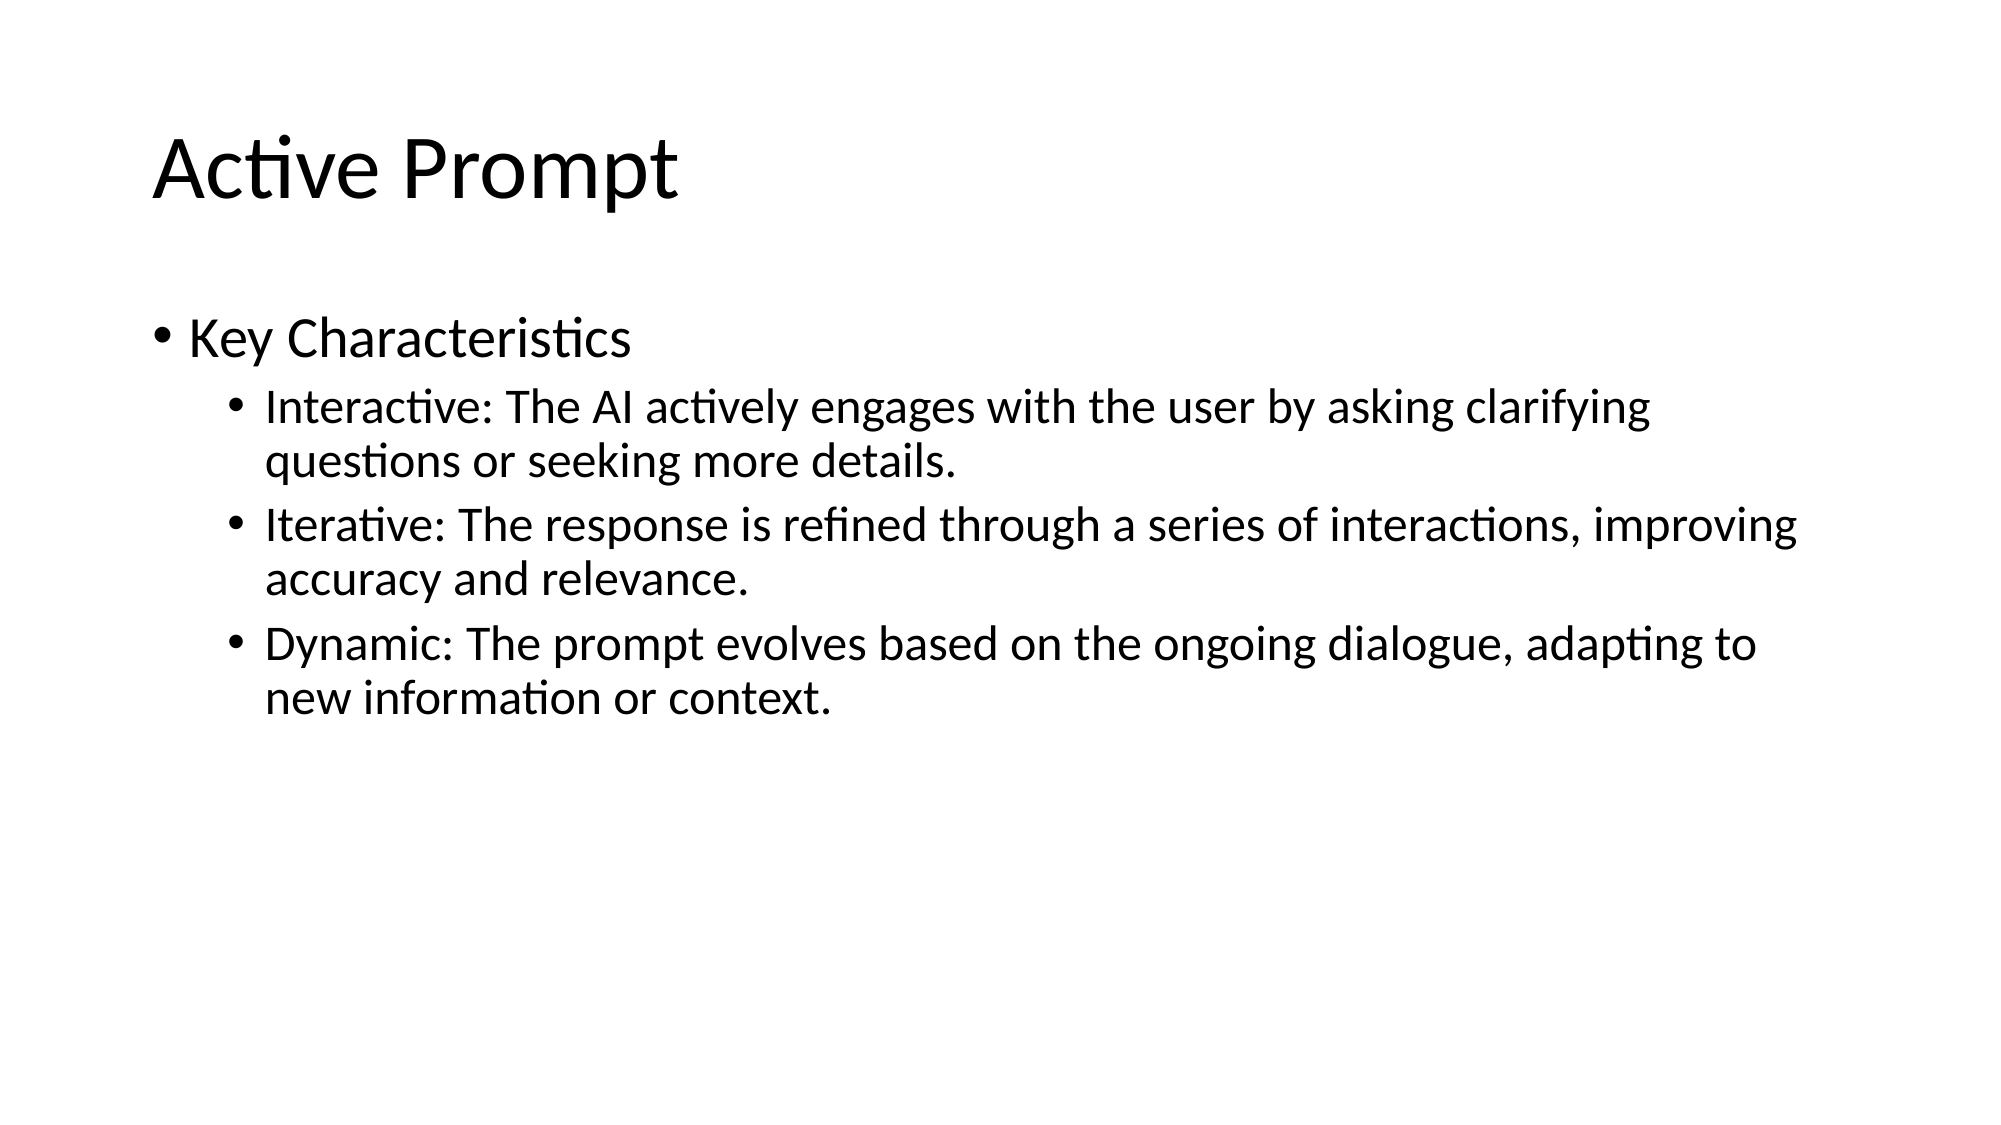

# Active Prompt
Key Characteristics
Interactive: The AI actively engages with the user by asking clarifying questions or seeking more details.
Iterative: The response is refined through a series of interactions, improving accuracy and relevance.
Dynamic: The prompt evolves based on the ongoing dialogue, adapting to new information or context.